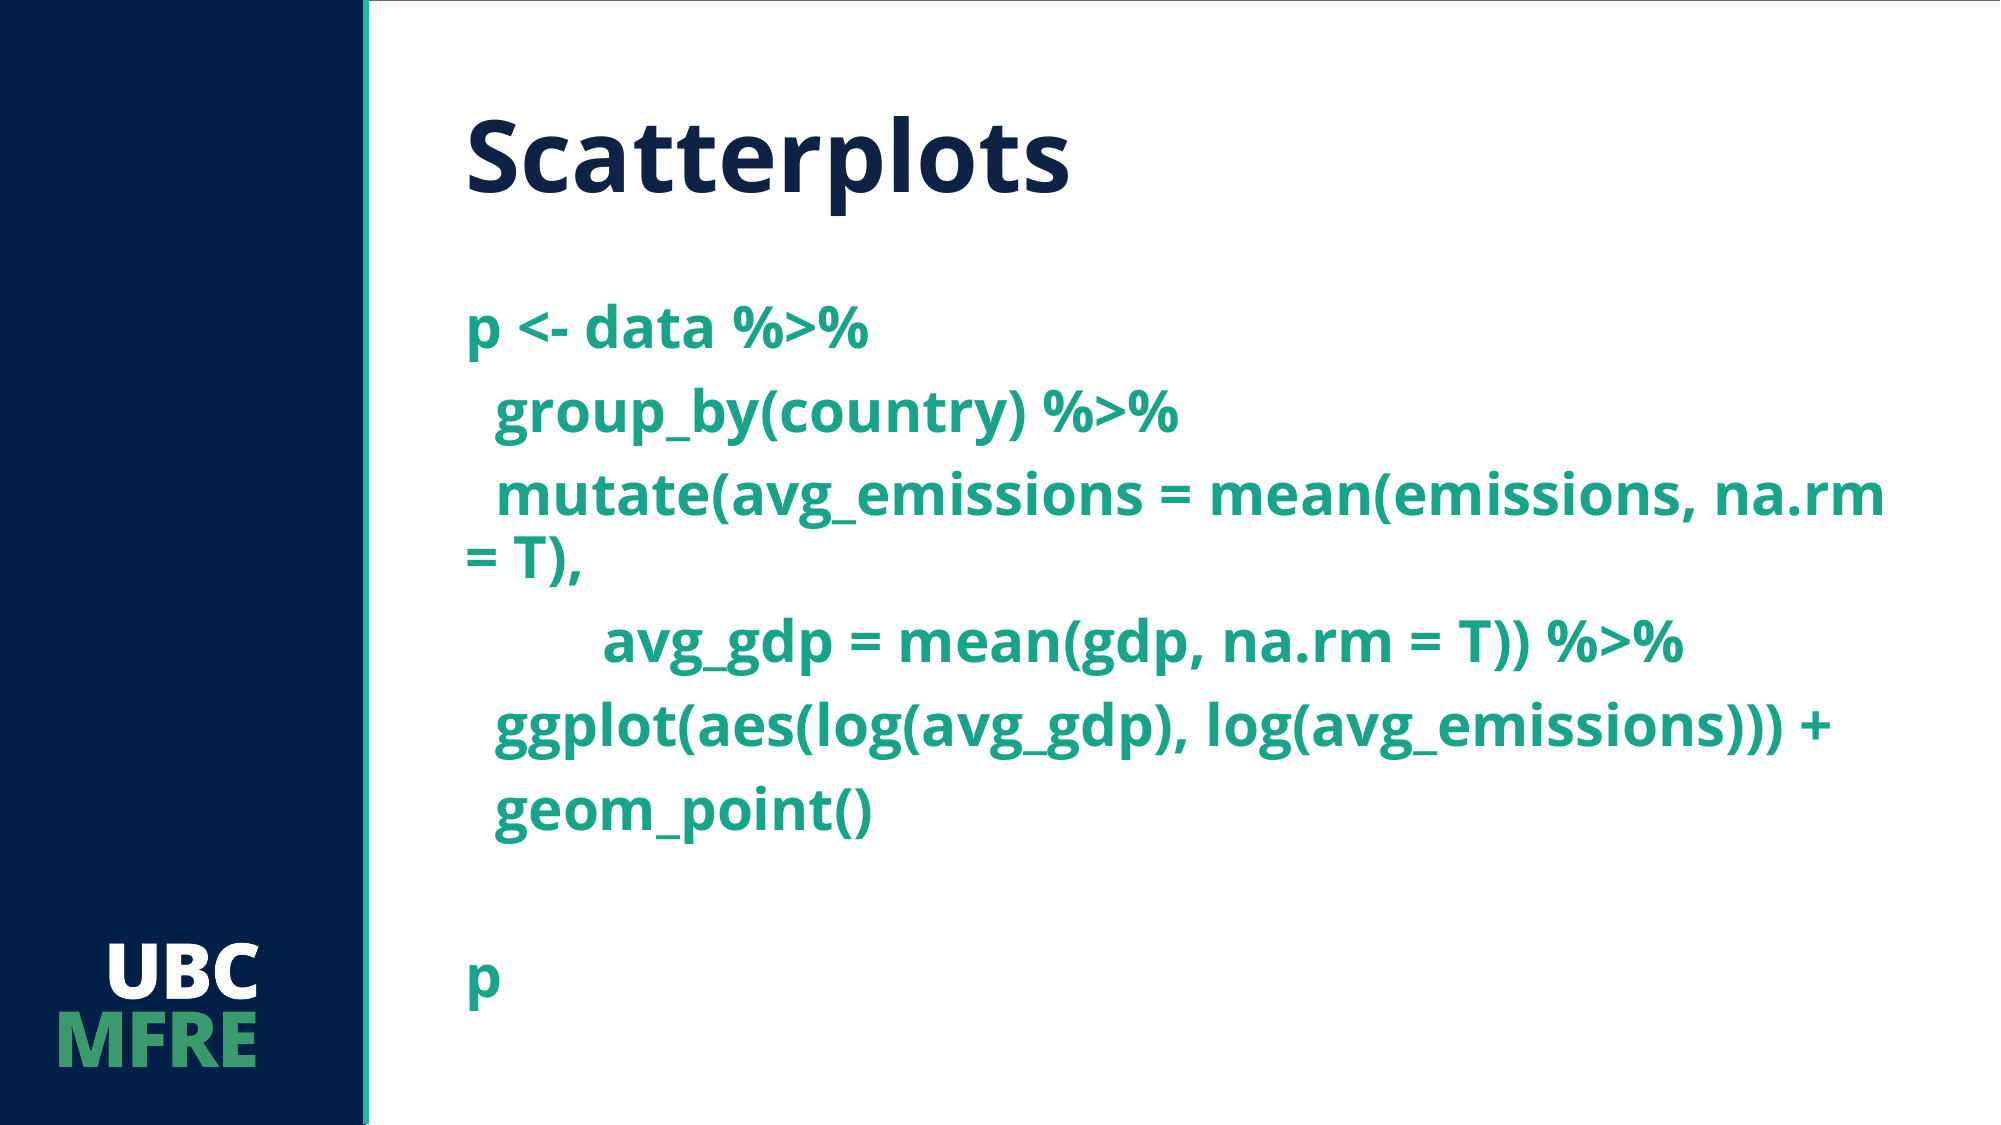

# Scatterplots
p <- data %>%
  group_by(country) %>%
  mutate(avg_emissions = mean(emissions, na.rm = T),
         avg_gdp = mean(gdp, na.rm = T)) %>%
  ggplot(aes(log(avg_gdp), log(avg_emissions))) +
  geom_point()

p